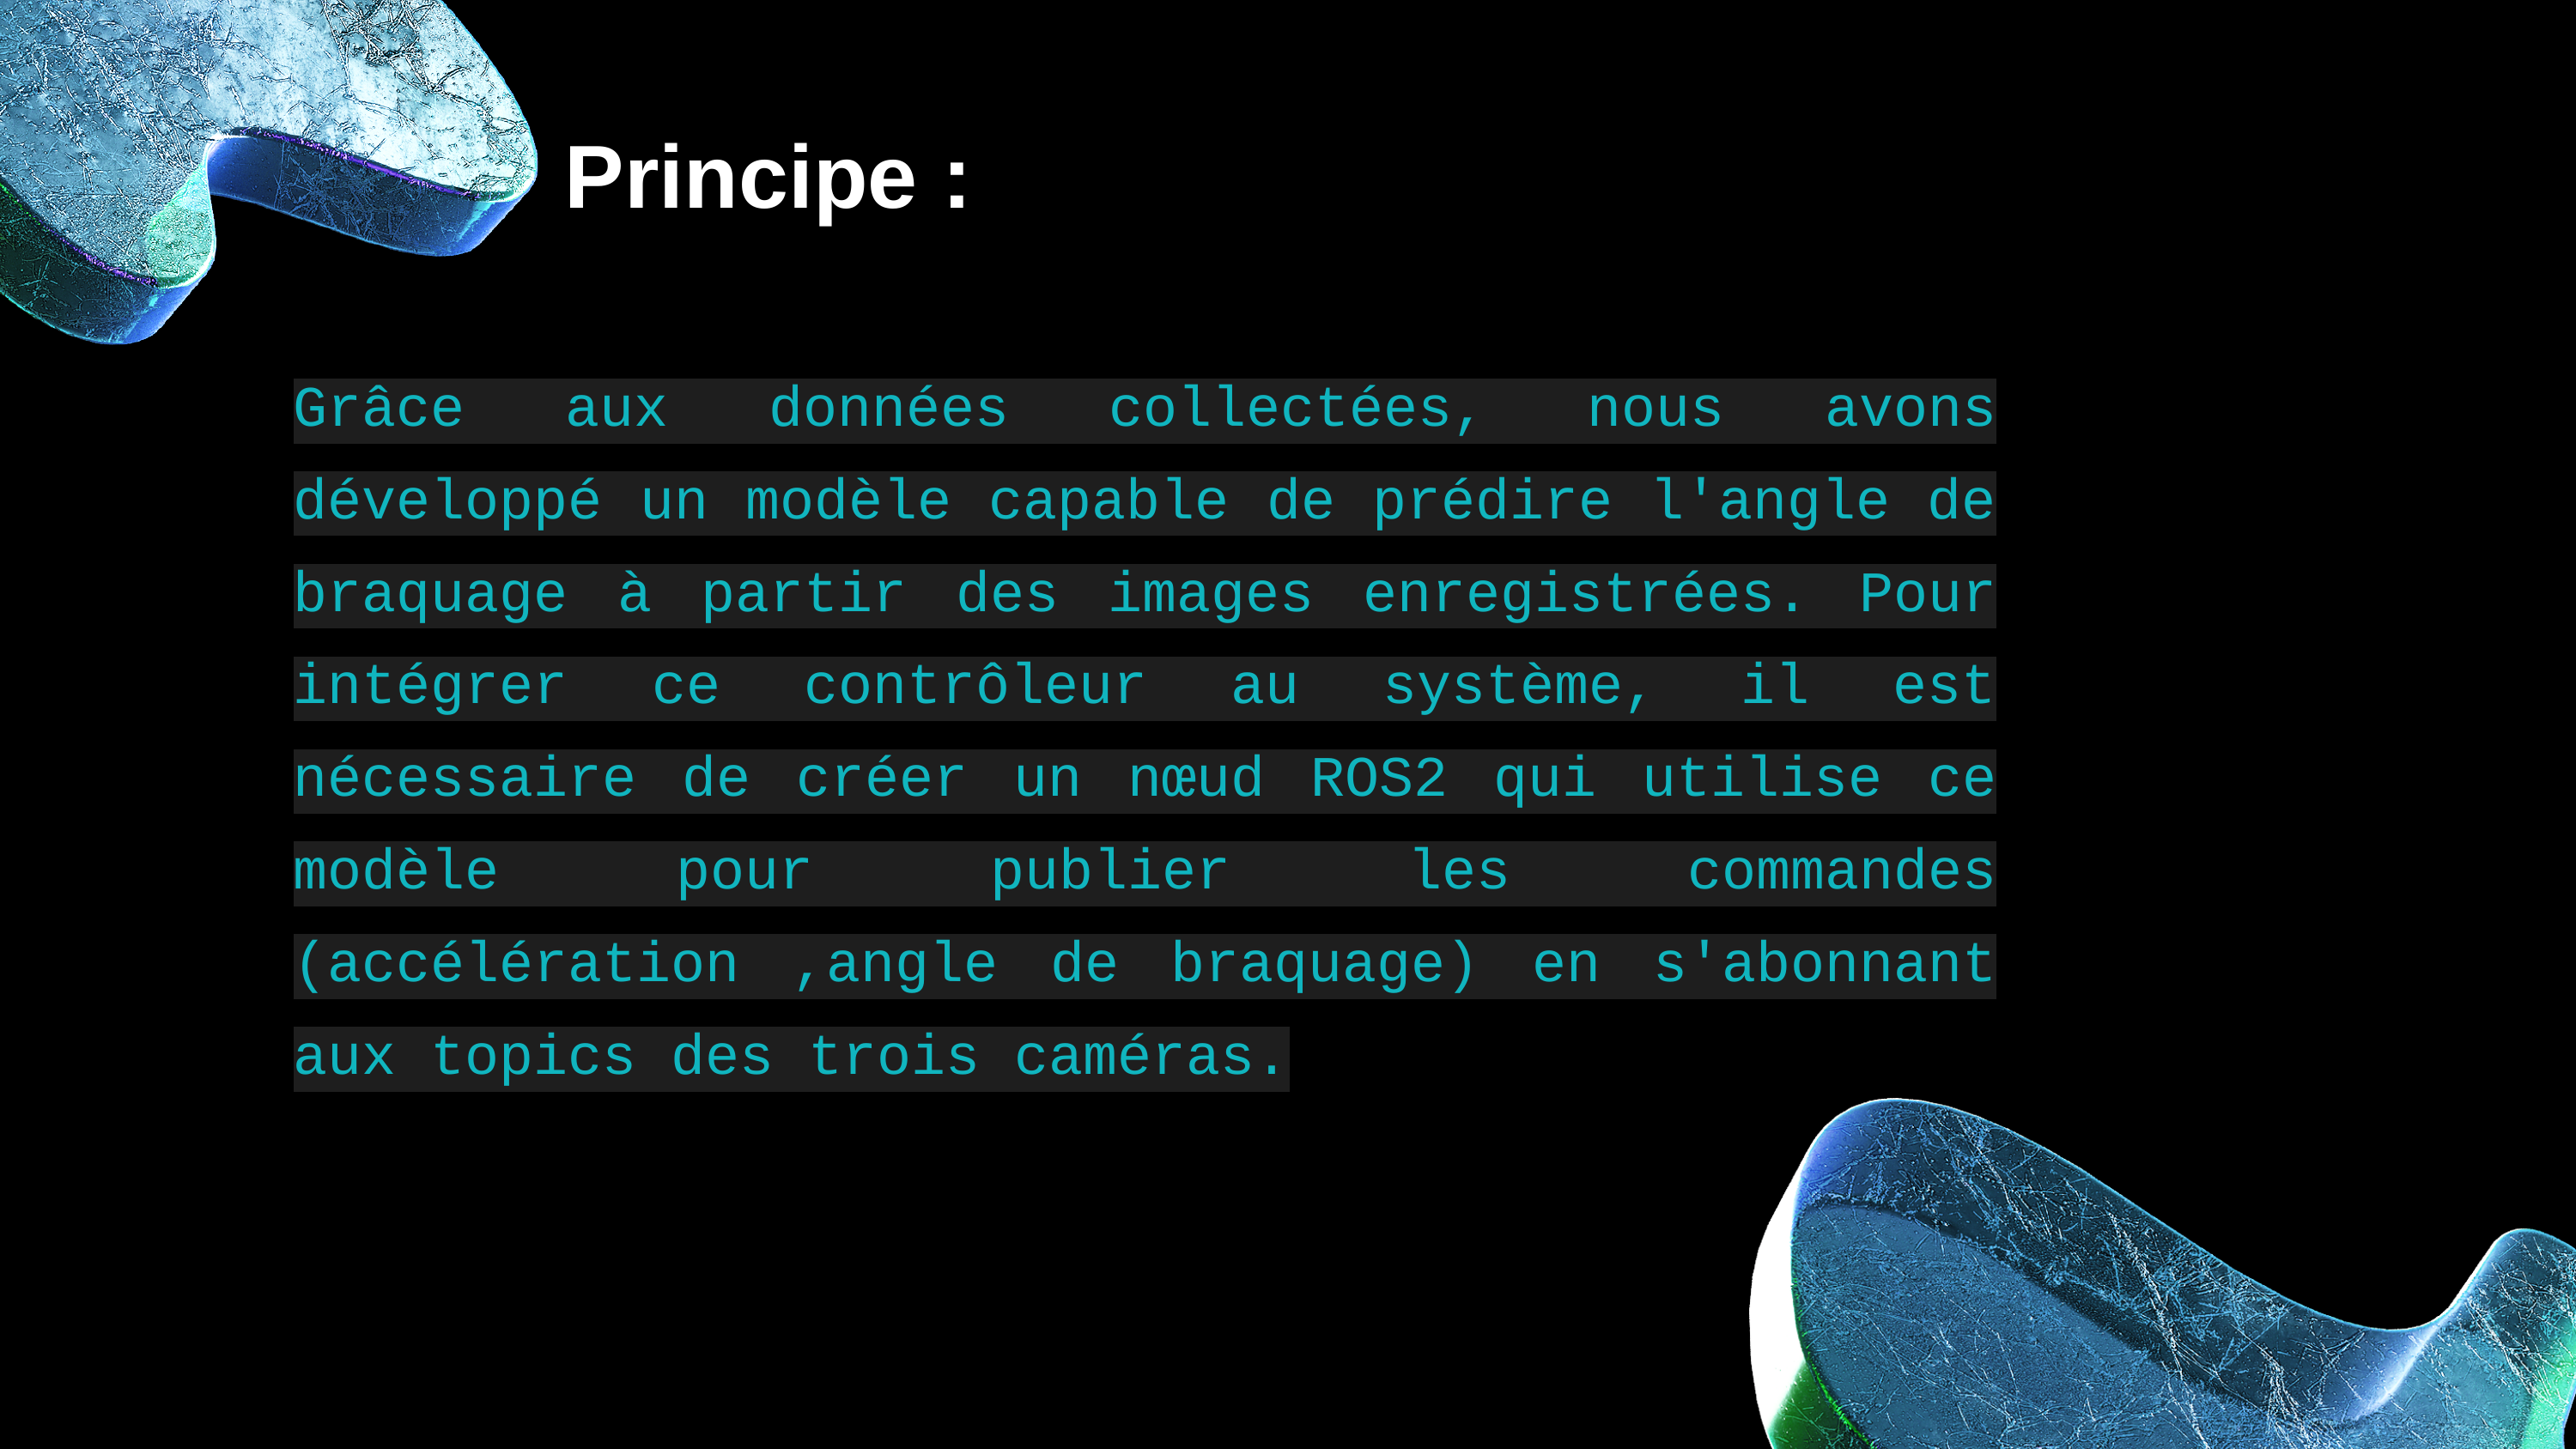

Principe :
Grâce aux données collectées, nous avons développé un modèle capable de prédire l'angle de braquage à partir des images enregistrées. Pour intégrer ce contrôleur au système, il est nécessaire de créer un nœud ROS2 qui utilise ce modèle pour publier les commandes (accélération ,angle de braquage) en s'abonnant aux topics des trois caméras.